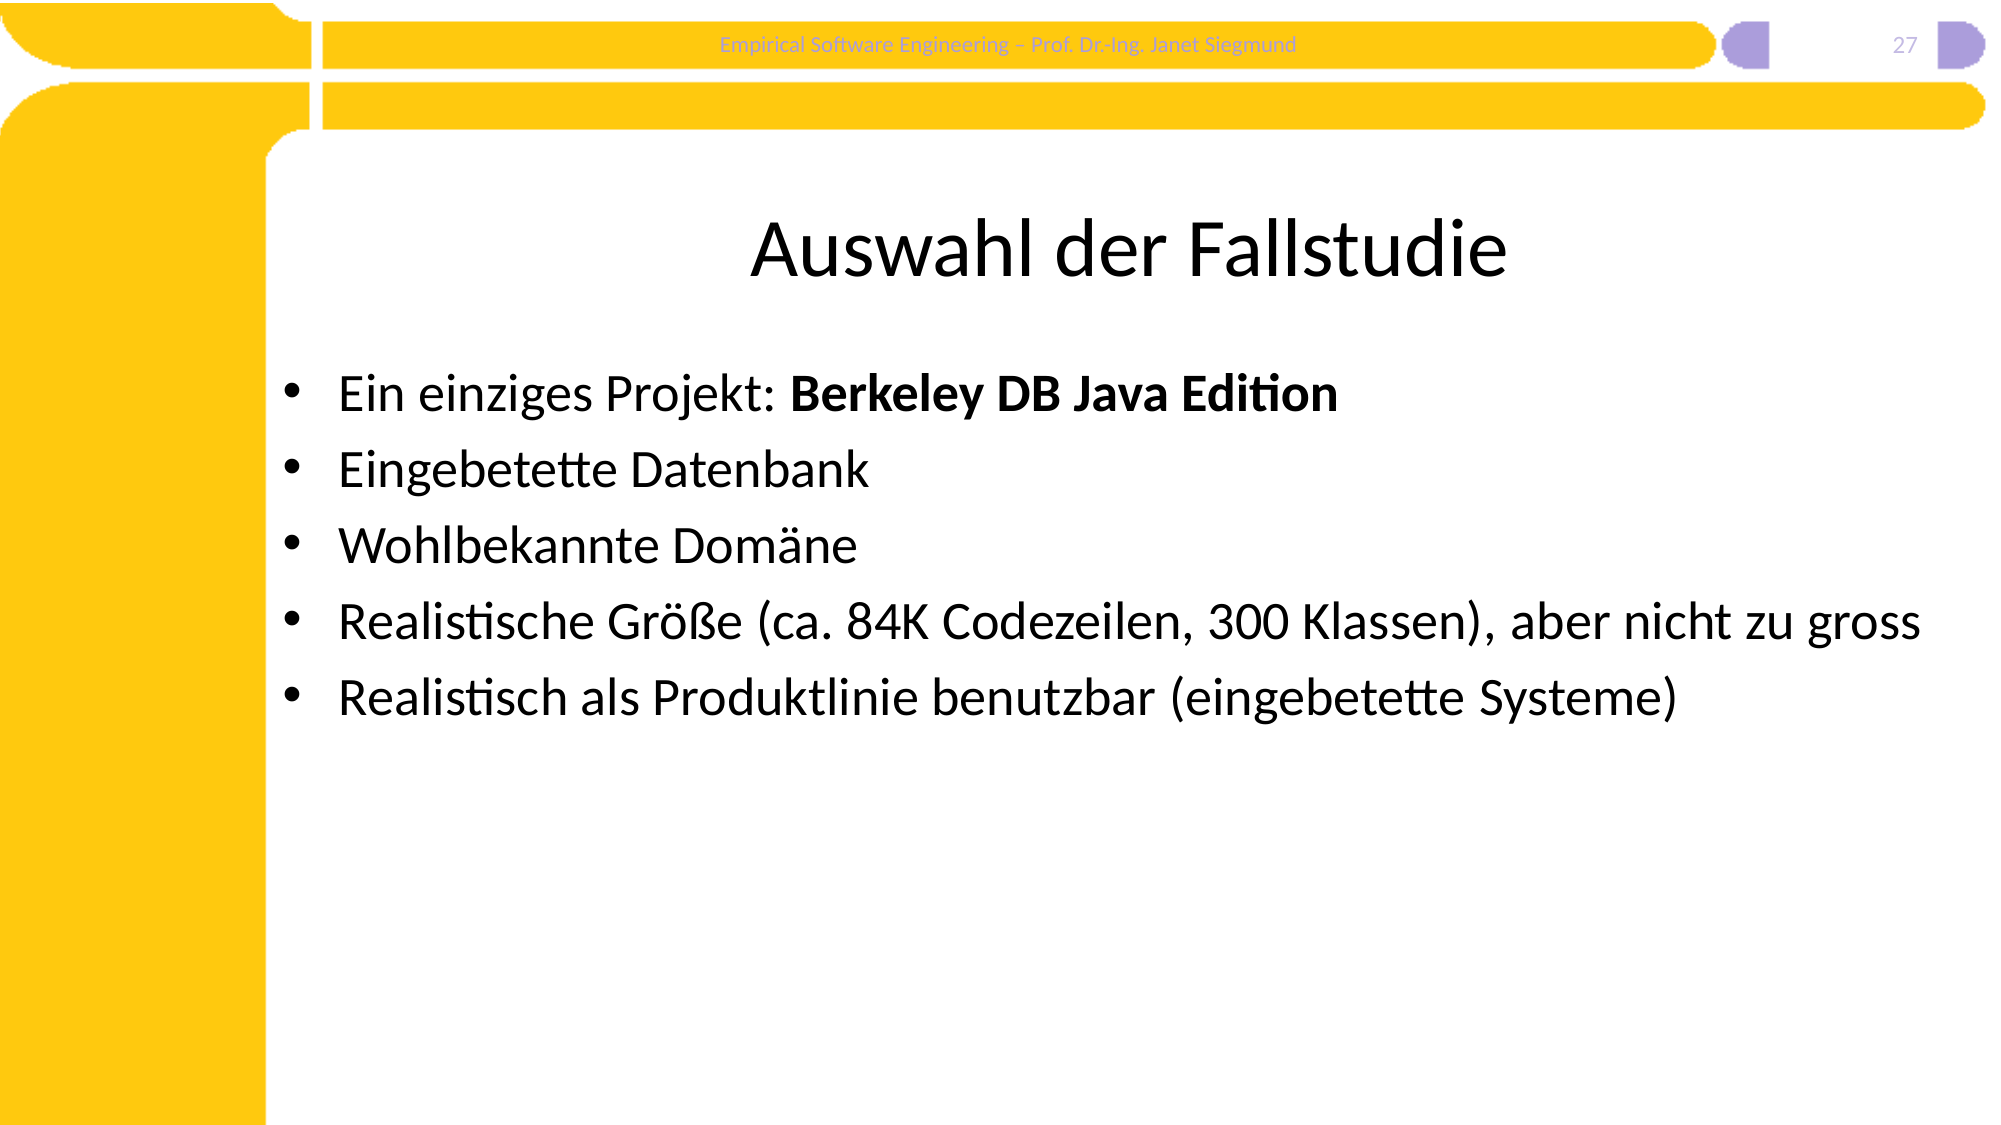

27
# Auswahl der Fallstudie
Ein einziges Projekt: Berkeley DB Java Edition
Eingebetette Datenbank
Wohlbekannte Domäne
Realistische Größe (ca. 84K Codezeilen, 300 Klassen), aber nicht zu gross
Realistisch als Produktlinie benutzbar (eingebetette Systeme)